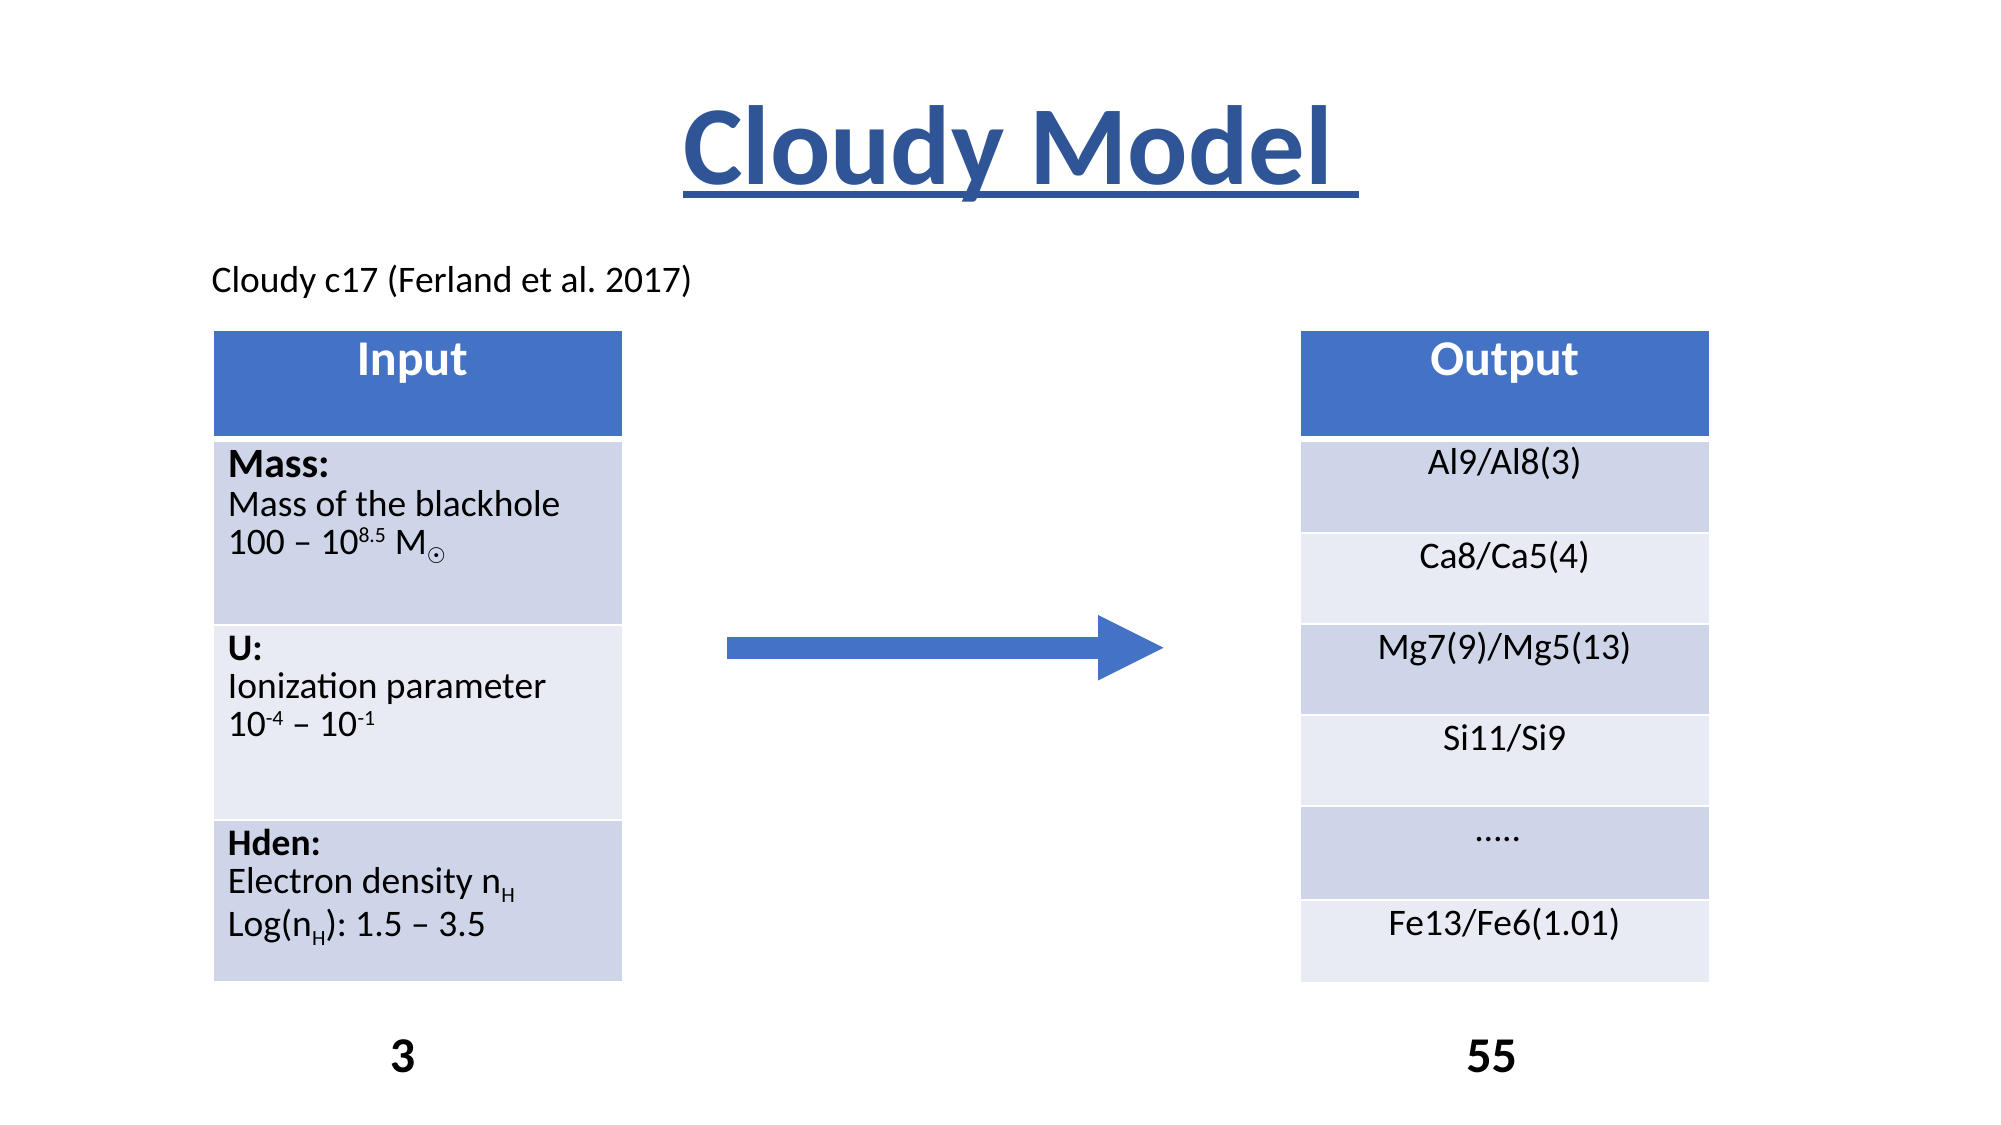

Cloudy Model
Cloudy c17 (Ferland et al. 2017)

| Input |
| --- |
| Mass: Mass of the blackhole 100 – 108.5 M☉ |
| U: Ionization parameter 10-4 – 10-1 |
| Hden: Electron density nH Log(nH): 1.5 – 3.5 |
| Output |
| --- |
| Al9/Al8(3) |
| Ca8/Ca5(4) |
| Mg7(9)/Mg5(13) |
| Si11/Si9 |
| ….. |
| Fe13/Fe6(1.01) |
3
55